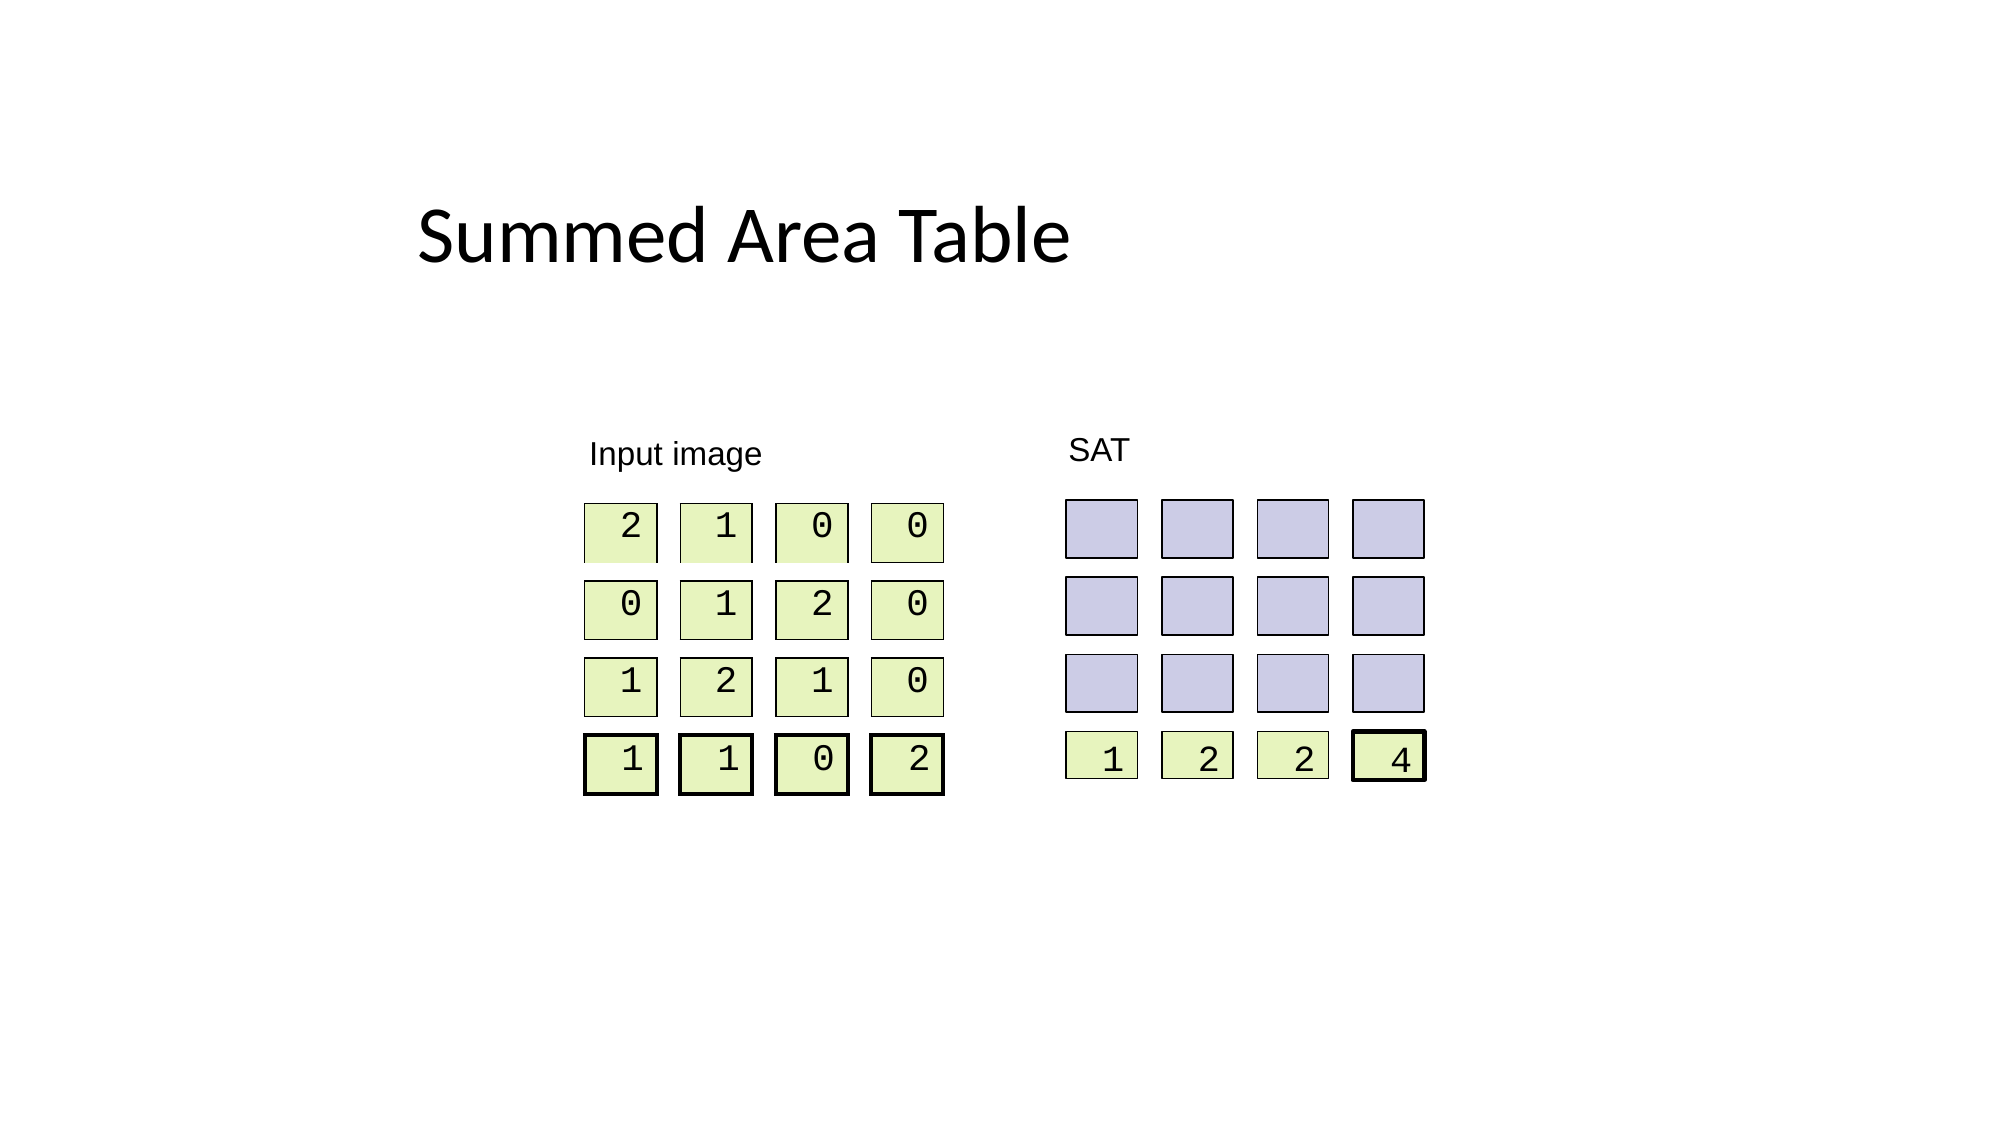

# Summed Area Table
SAT
Input image

| 2 |  | 1 |  | 0 |  | 0 |
| --- | --- | --- | --- | --- | --- | --- |
|  |  |  |  |  |  |  |
| 0 |  | 1 |  | 2 |  | 0 |
|  |  |  |  |  |  |  |
| 1 |  | 2 |  | 1 |  | 0 |
|  |  |  |  |  |  |  |
| 1 |  | 1 |  | 0 |  | 2 |

1
2
2
4